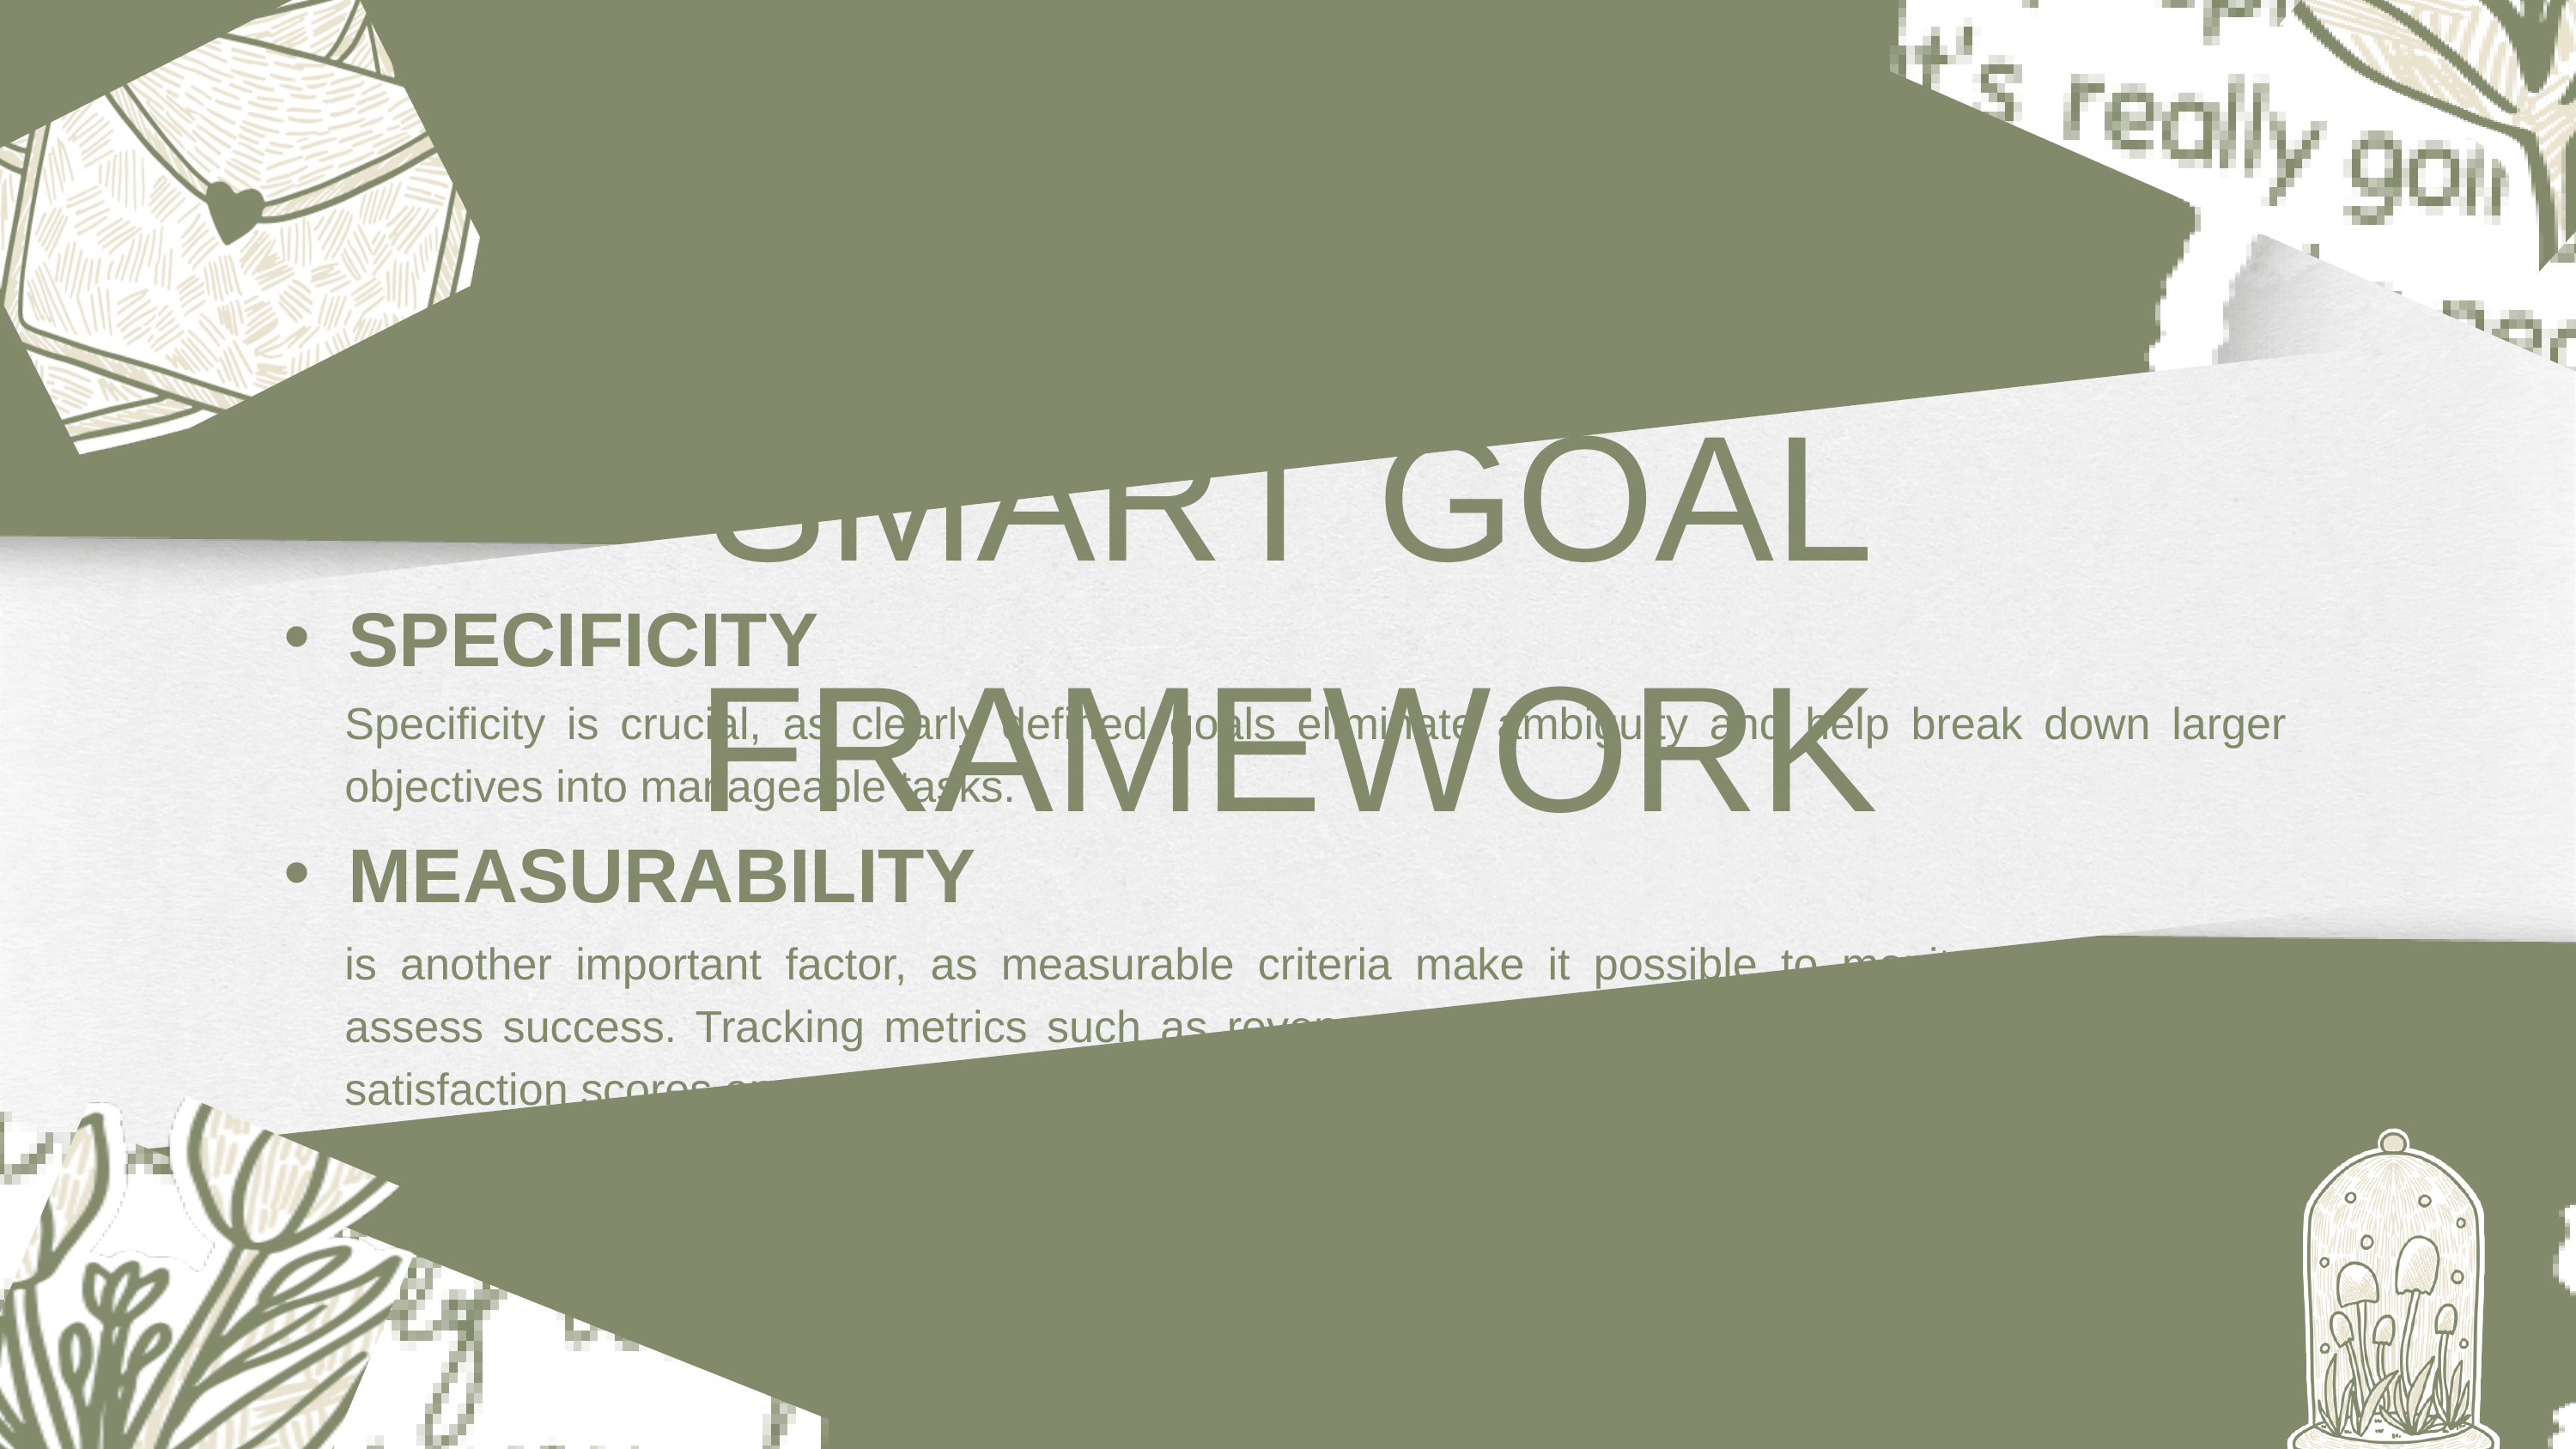

SMART GOAL FRAMEWORK

SPECIFICITY
Specificity is crucial, as clearly defined goals eliminate ambiguity and help break down larger objectives into manageable tasks.
MEASURABILITY
is another important factor, as measurable criteria make it possible to monitor progress and assess success. Tracking metrics such as revenue growth, lead conversion rates, or customer satisfaction scores ensures that progress is visible and adjustments can be made as needed.